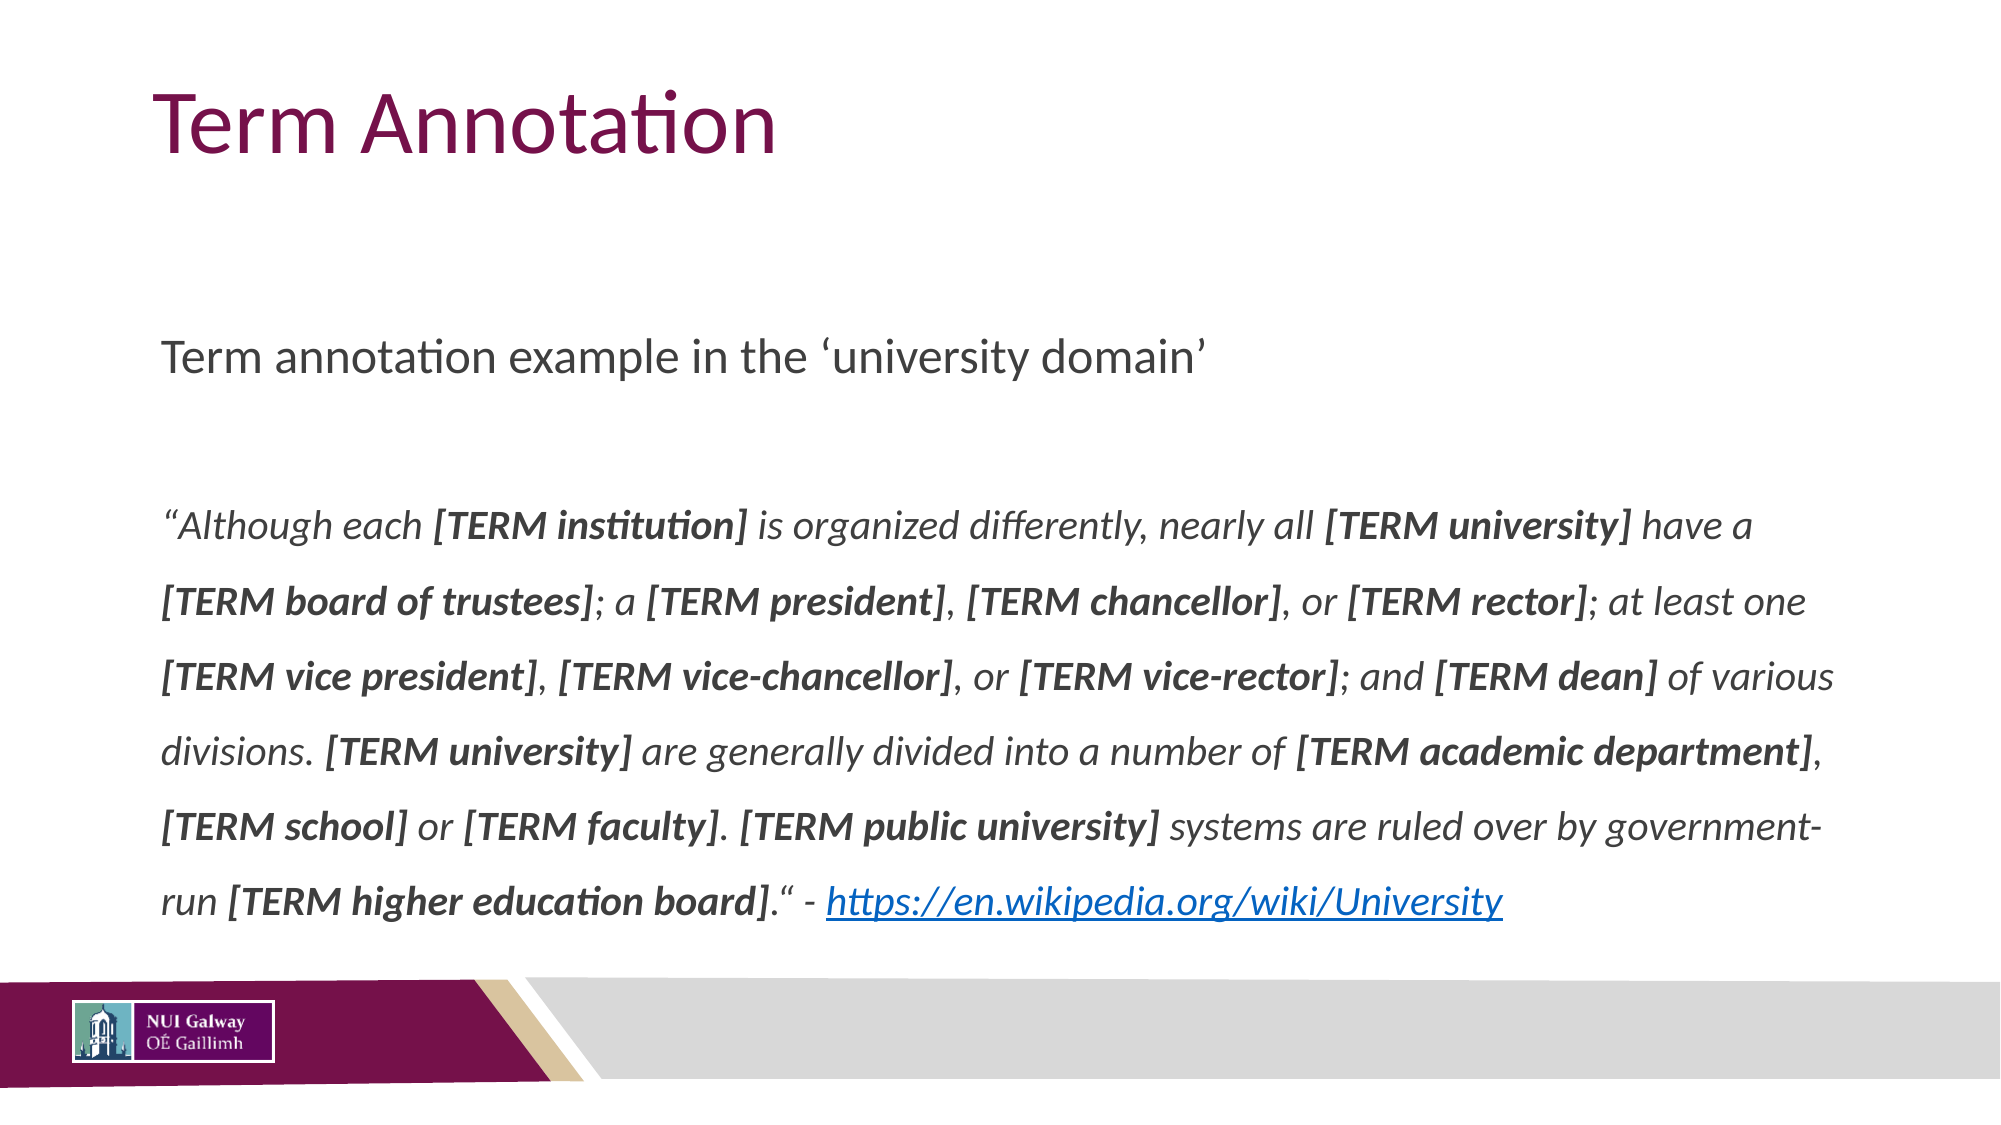

# Term Annotation
Term annotation example in the ‘university domain’

“Although each [TERM institution] is organized differently, nearly all [TERM university] have a [TERM board of trustees]; a [TERM president], [TERM chancellor], or [TERM rector]; at least one [TERM vice president], [TERM vice-chancellor], or [TERM vice-rector]; and [TERM dean] of various divisions. [TERM university] are generally divided into a number of [TERM academic department], [TERM school] or [TERM faculty]. [TERM public university] systems are ruled over by government-run [TERM higher education board].“ - https://en.wikipedia.org/wiki/University